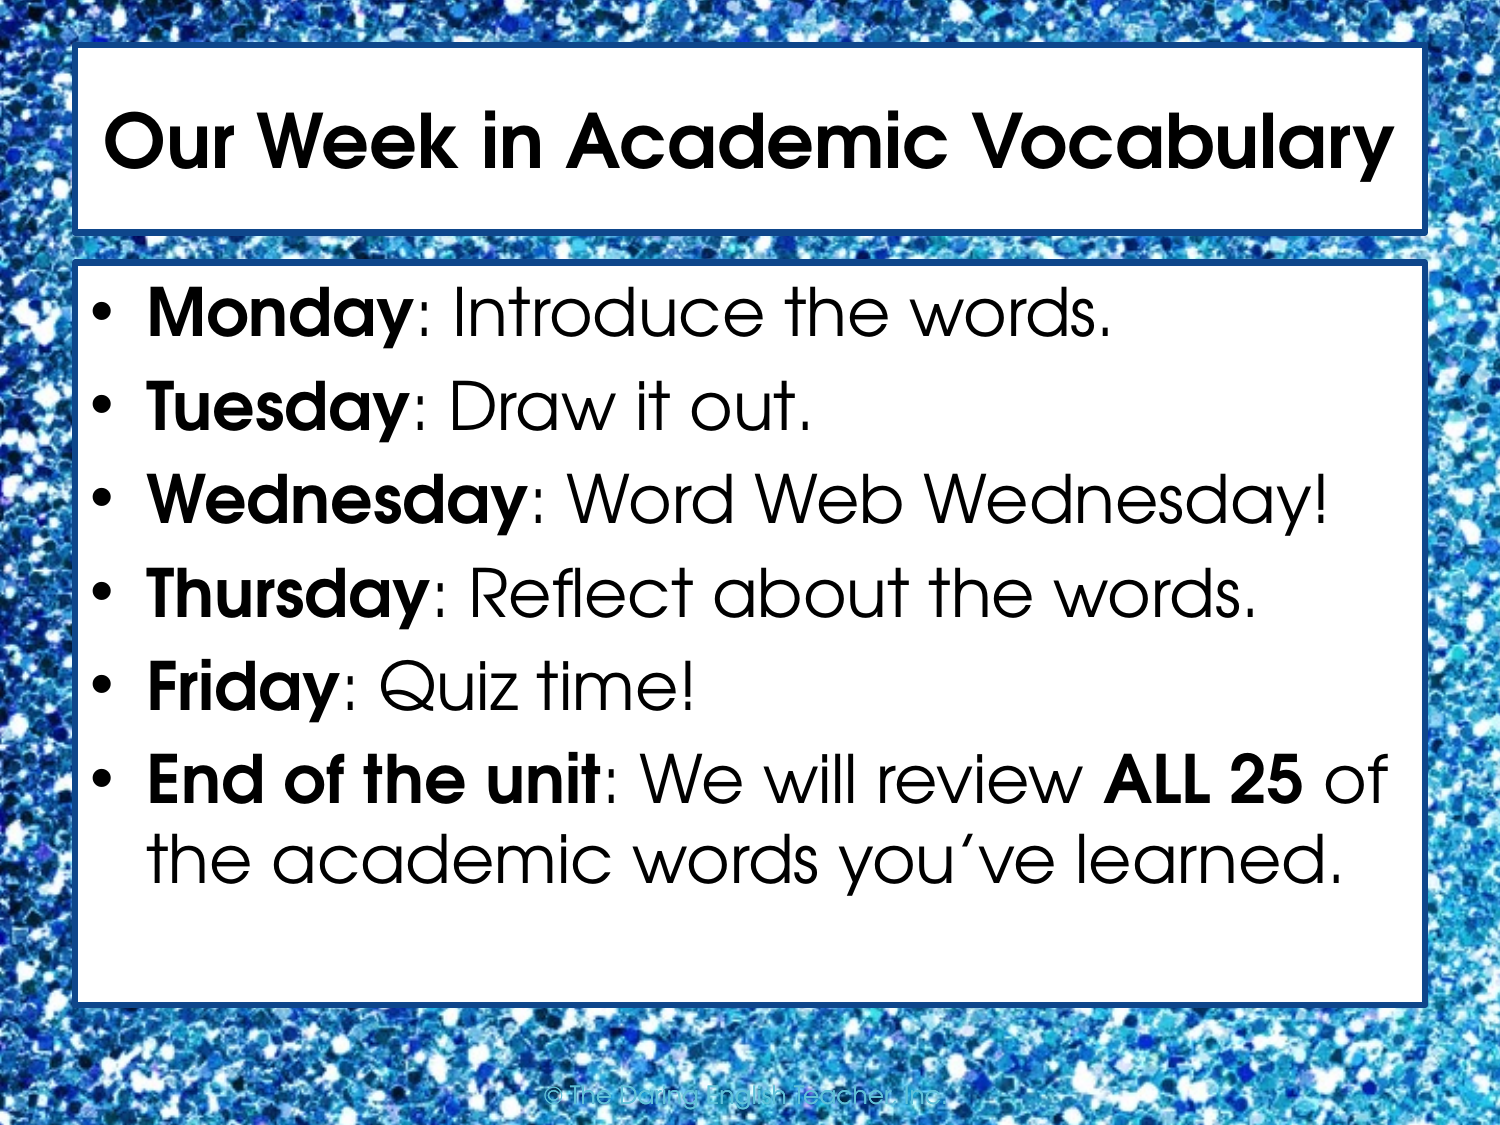

# Our Week in Academic Vocabulary
Monday: Introduce the words.
Tuesday: Draw it out.
Wednesday: Word Web Wednesday!
Thursday: Reflect about the words.
Friday: Quiz time!
End of the unit: We will review ALL 25 of the academic words you’ve learned.